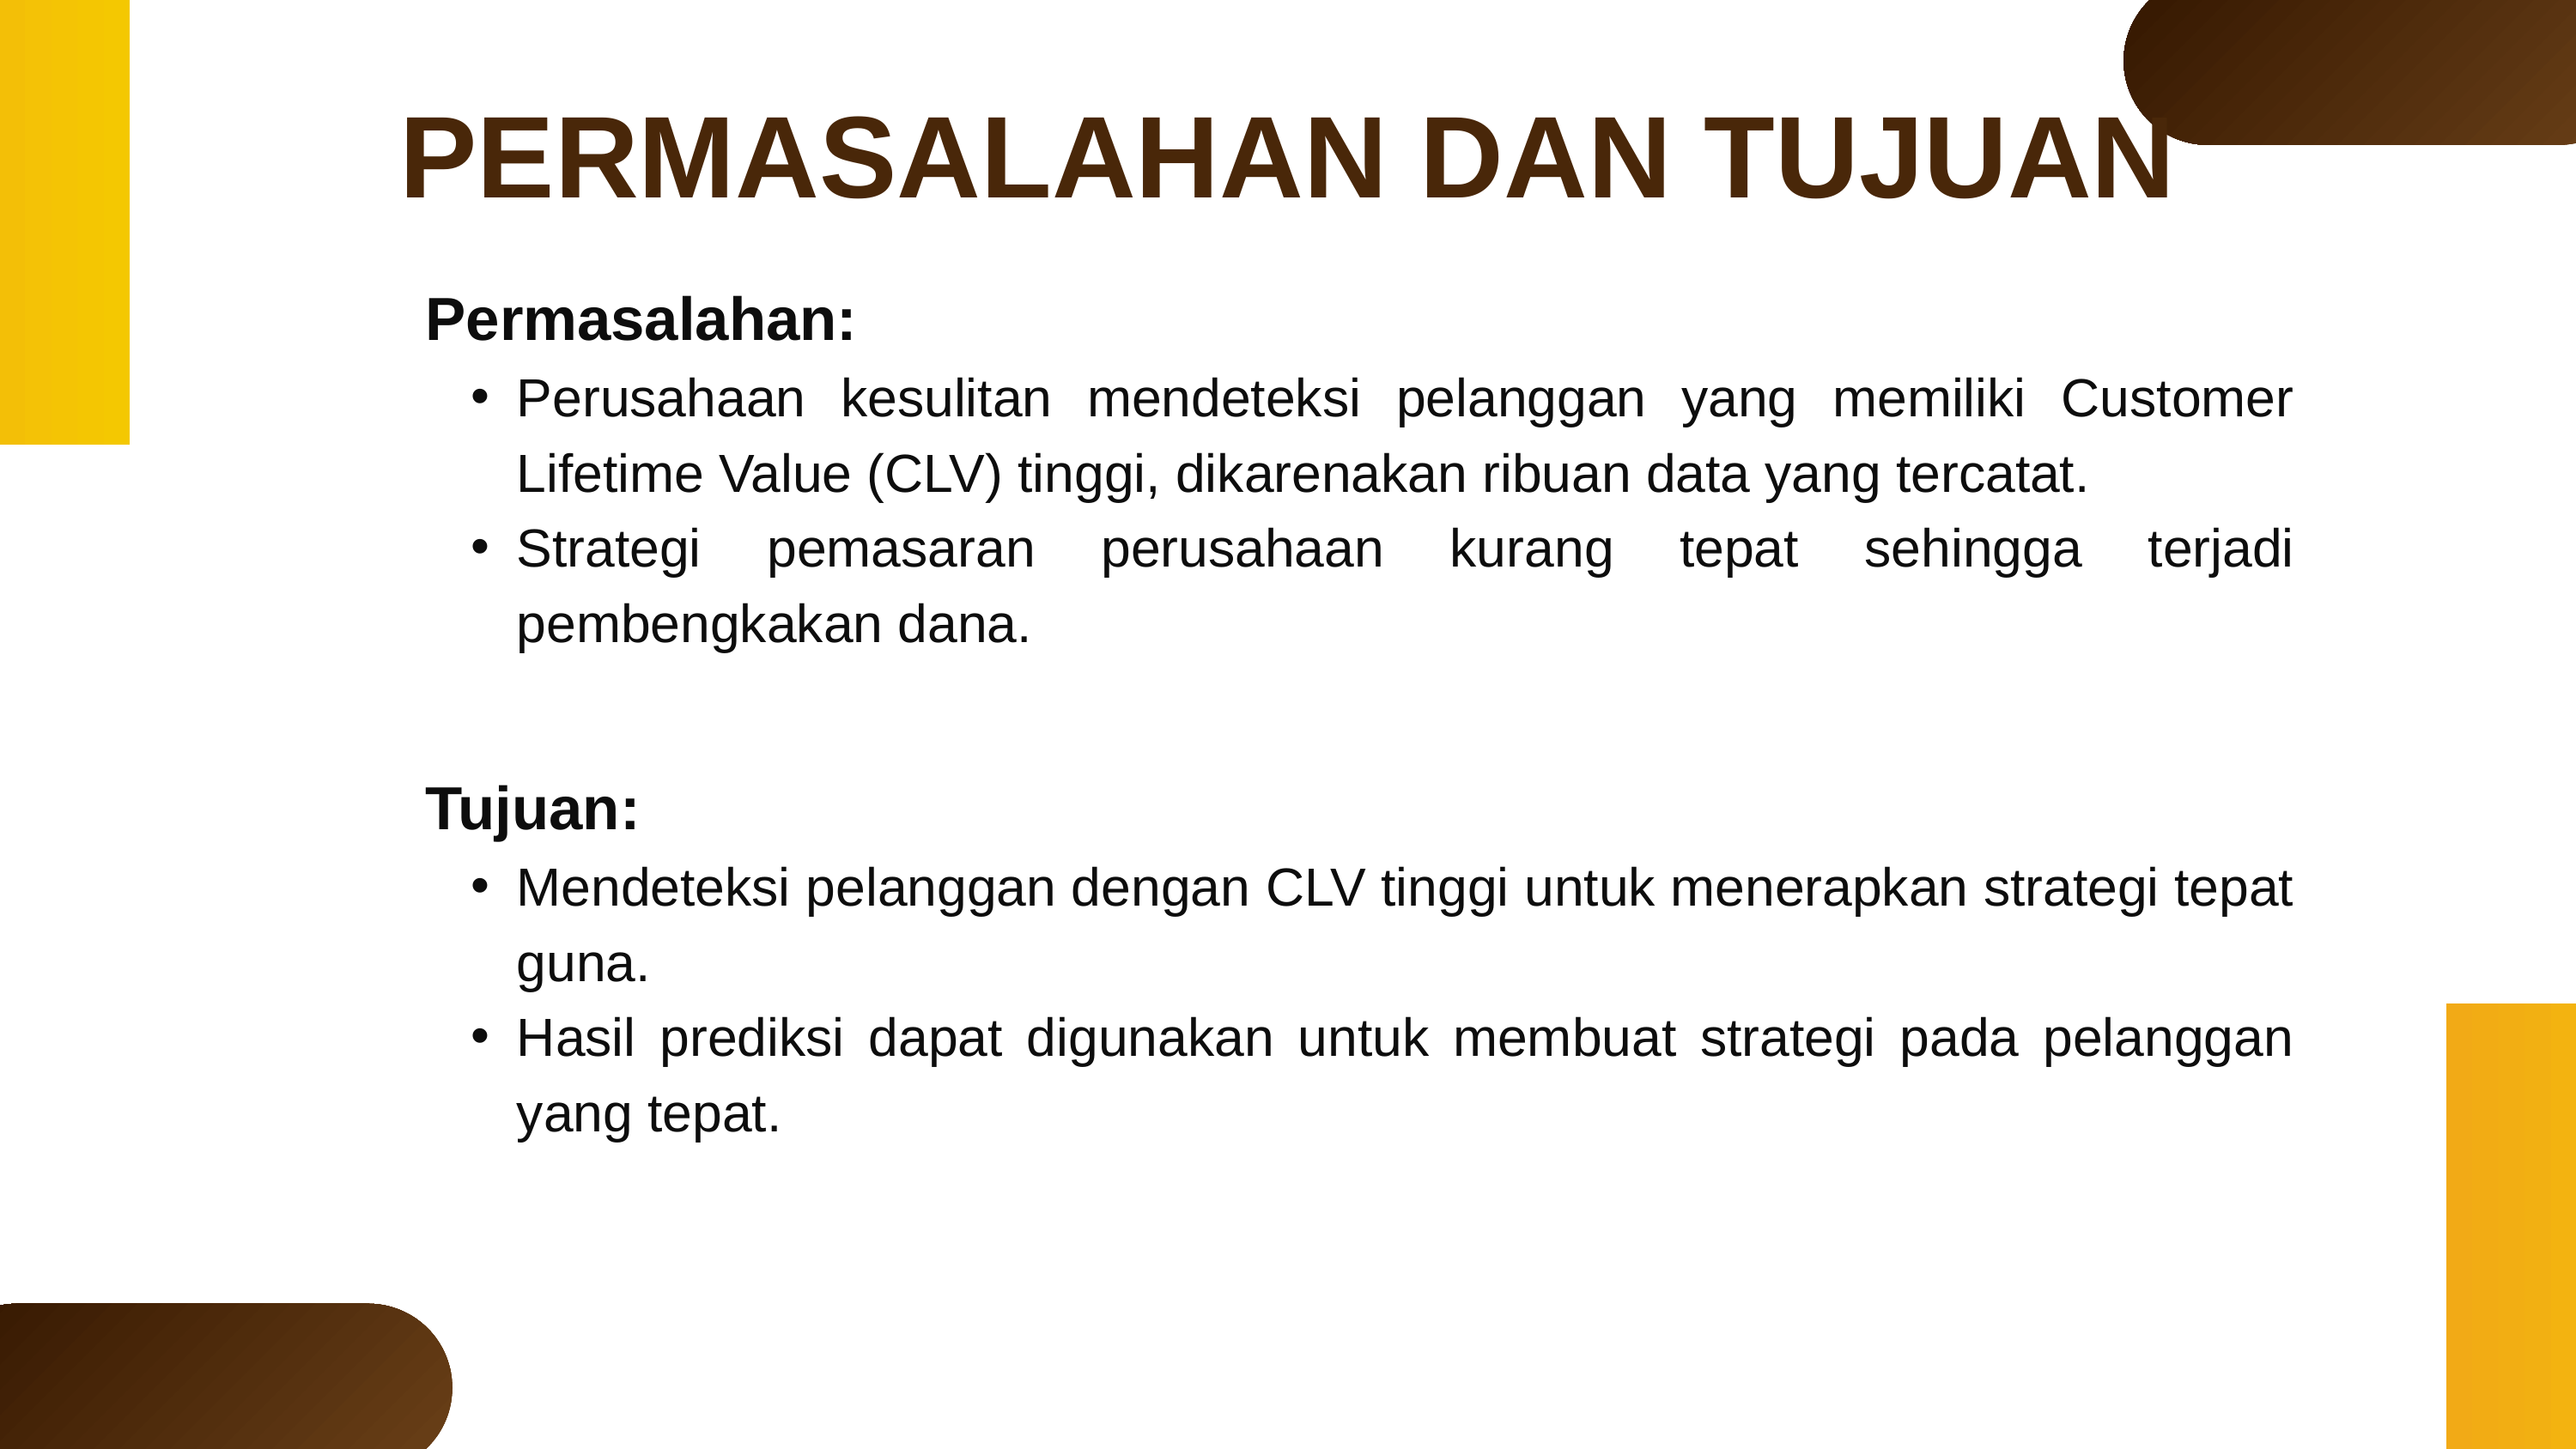

PERMASALAHAN DAN TUJUAN
Permasalahan:
Perusahaan kesulitan mendeteksi pelanggan yang memiliki Customer Lifetime Value (CLV) tinggi, dikarenakan ribuan data yang tercatat.
Strategi pemasaran perusahaan kurang tepat sehingga terjadi pembengkakan dana.
Tujuan:
Mendeteksi pelanggan dengan CLV tinggi untuk menerapkan strategi tepat guna.
Hasil prediksi dapat digunakan untuk membuat strategi pada pelanggan yang tepat.